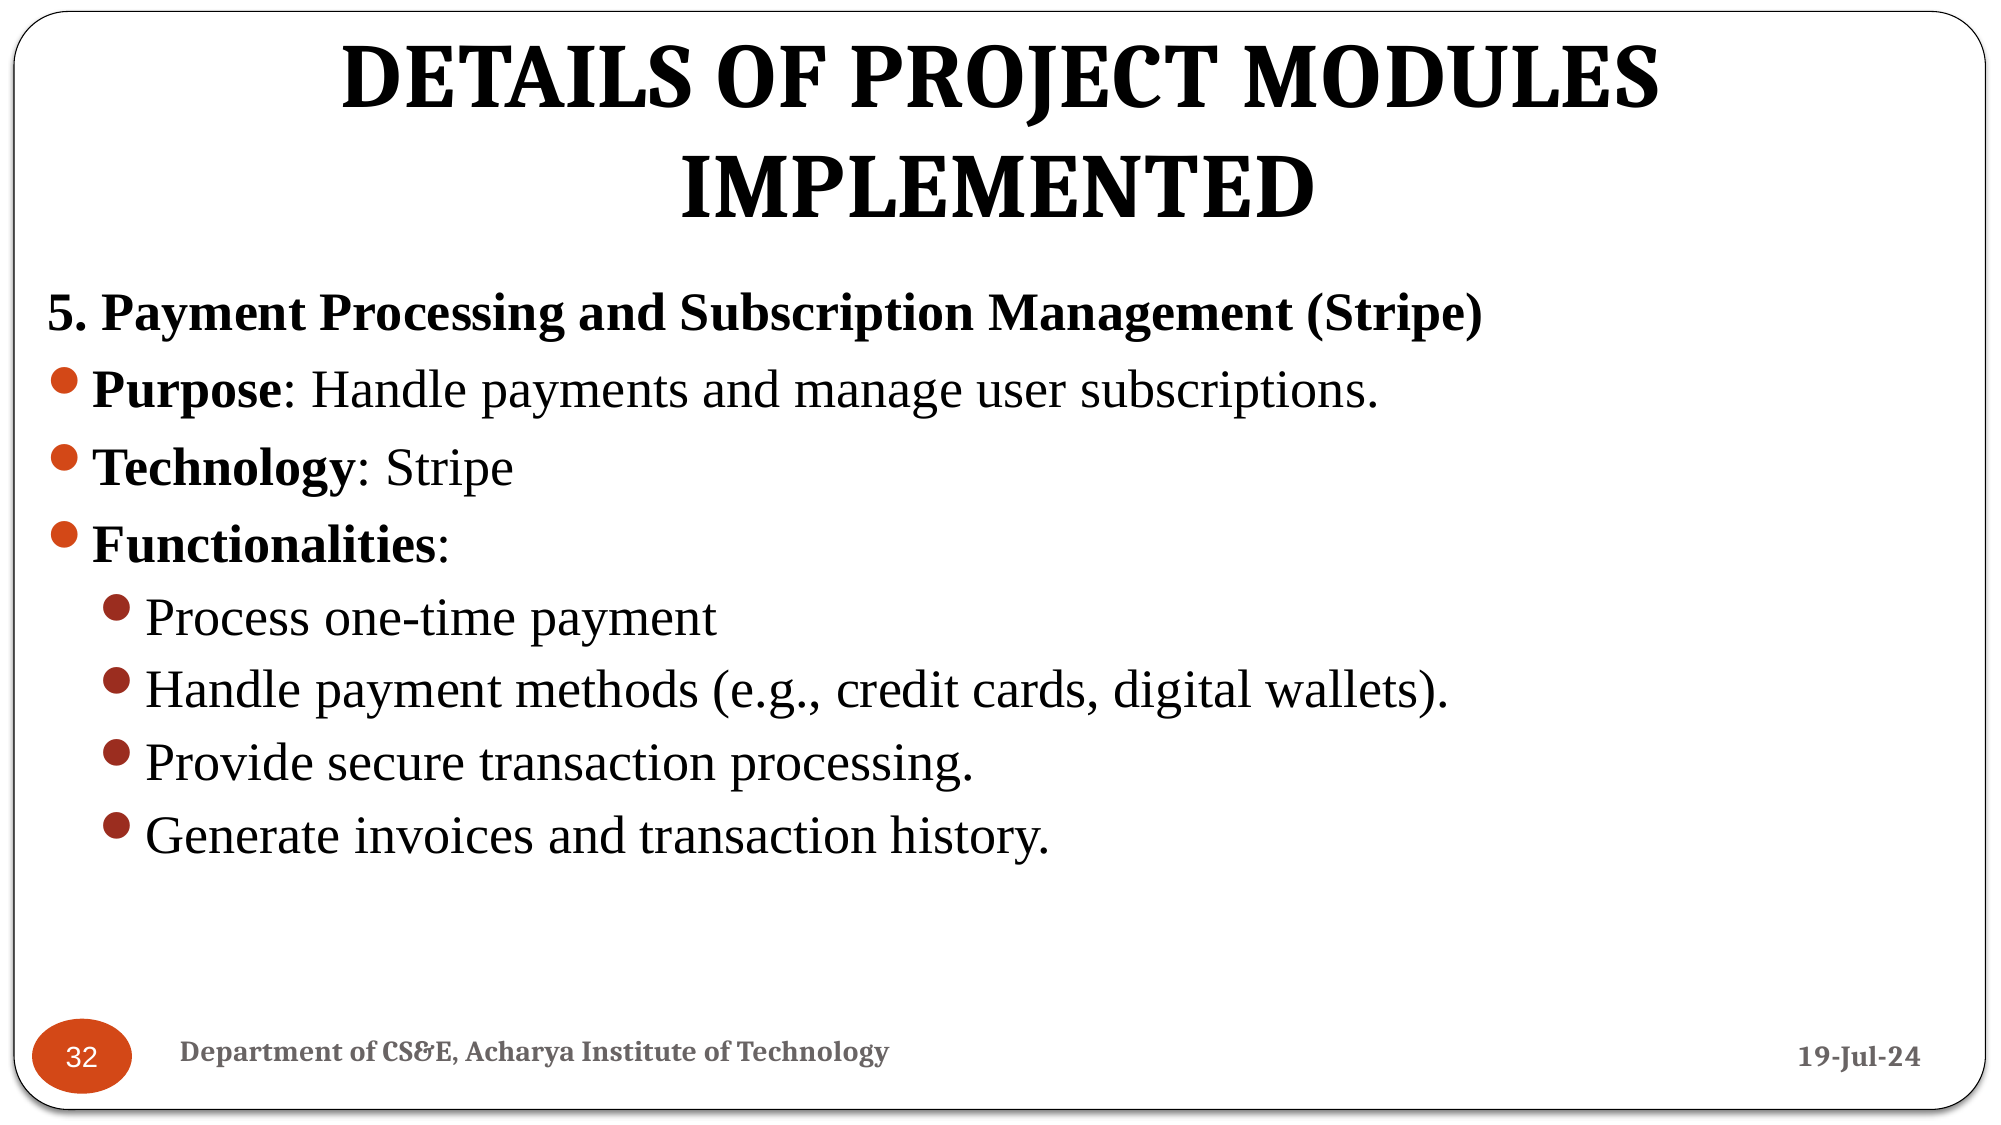

# DETAILS OF PROJECT MODULES IMPLEMENTED
5. Payment Processing and Subscription Management (Stripe)
Purpose: Handle payments and manage user subscriptions.
Technology: Stripe
Functionalities:
Process one-time payment
Handle payment methods (e.g., credit cards, digital wallets).
Provide secure transaction processing.
Generate invoices and transaction history.

Department of CS&E, Acharya Institute of Technology
19-Jul-24
32